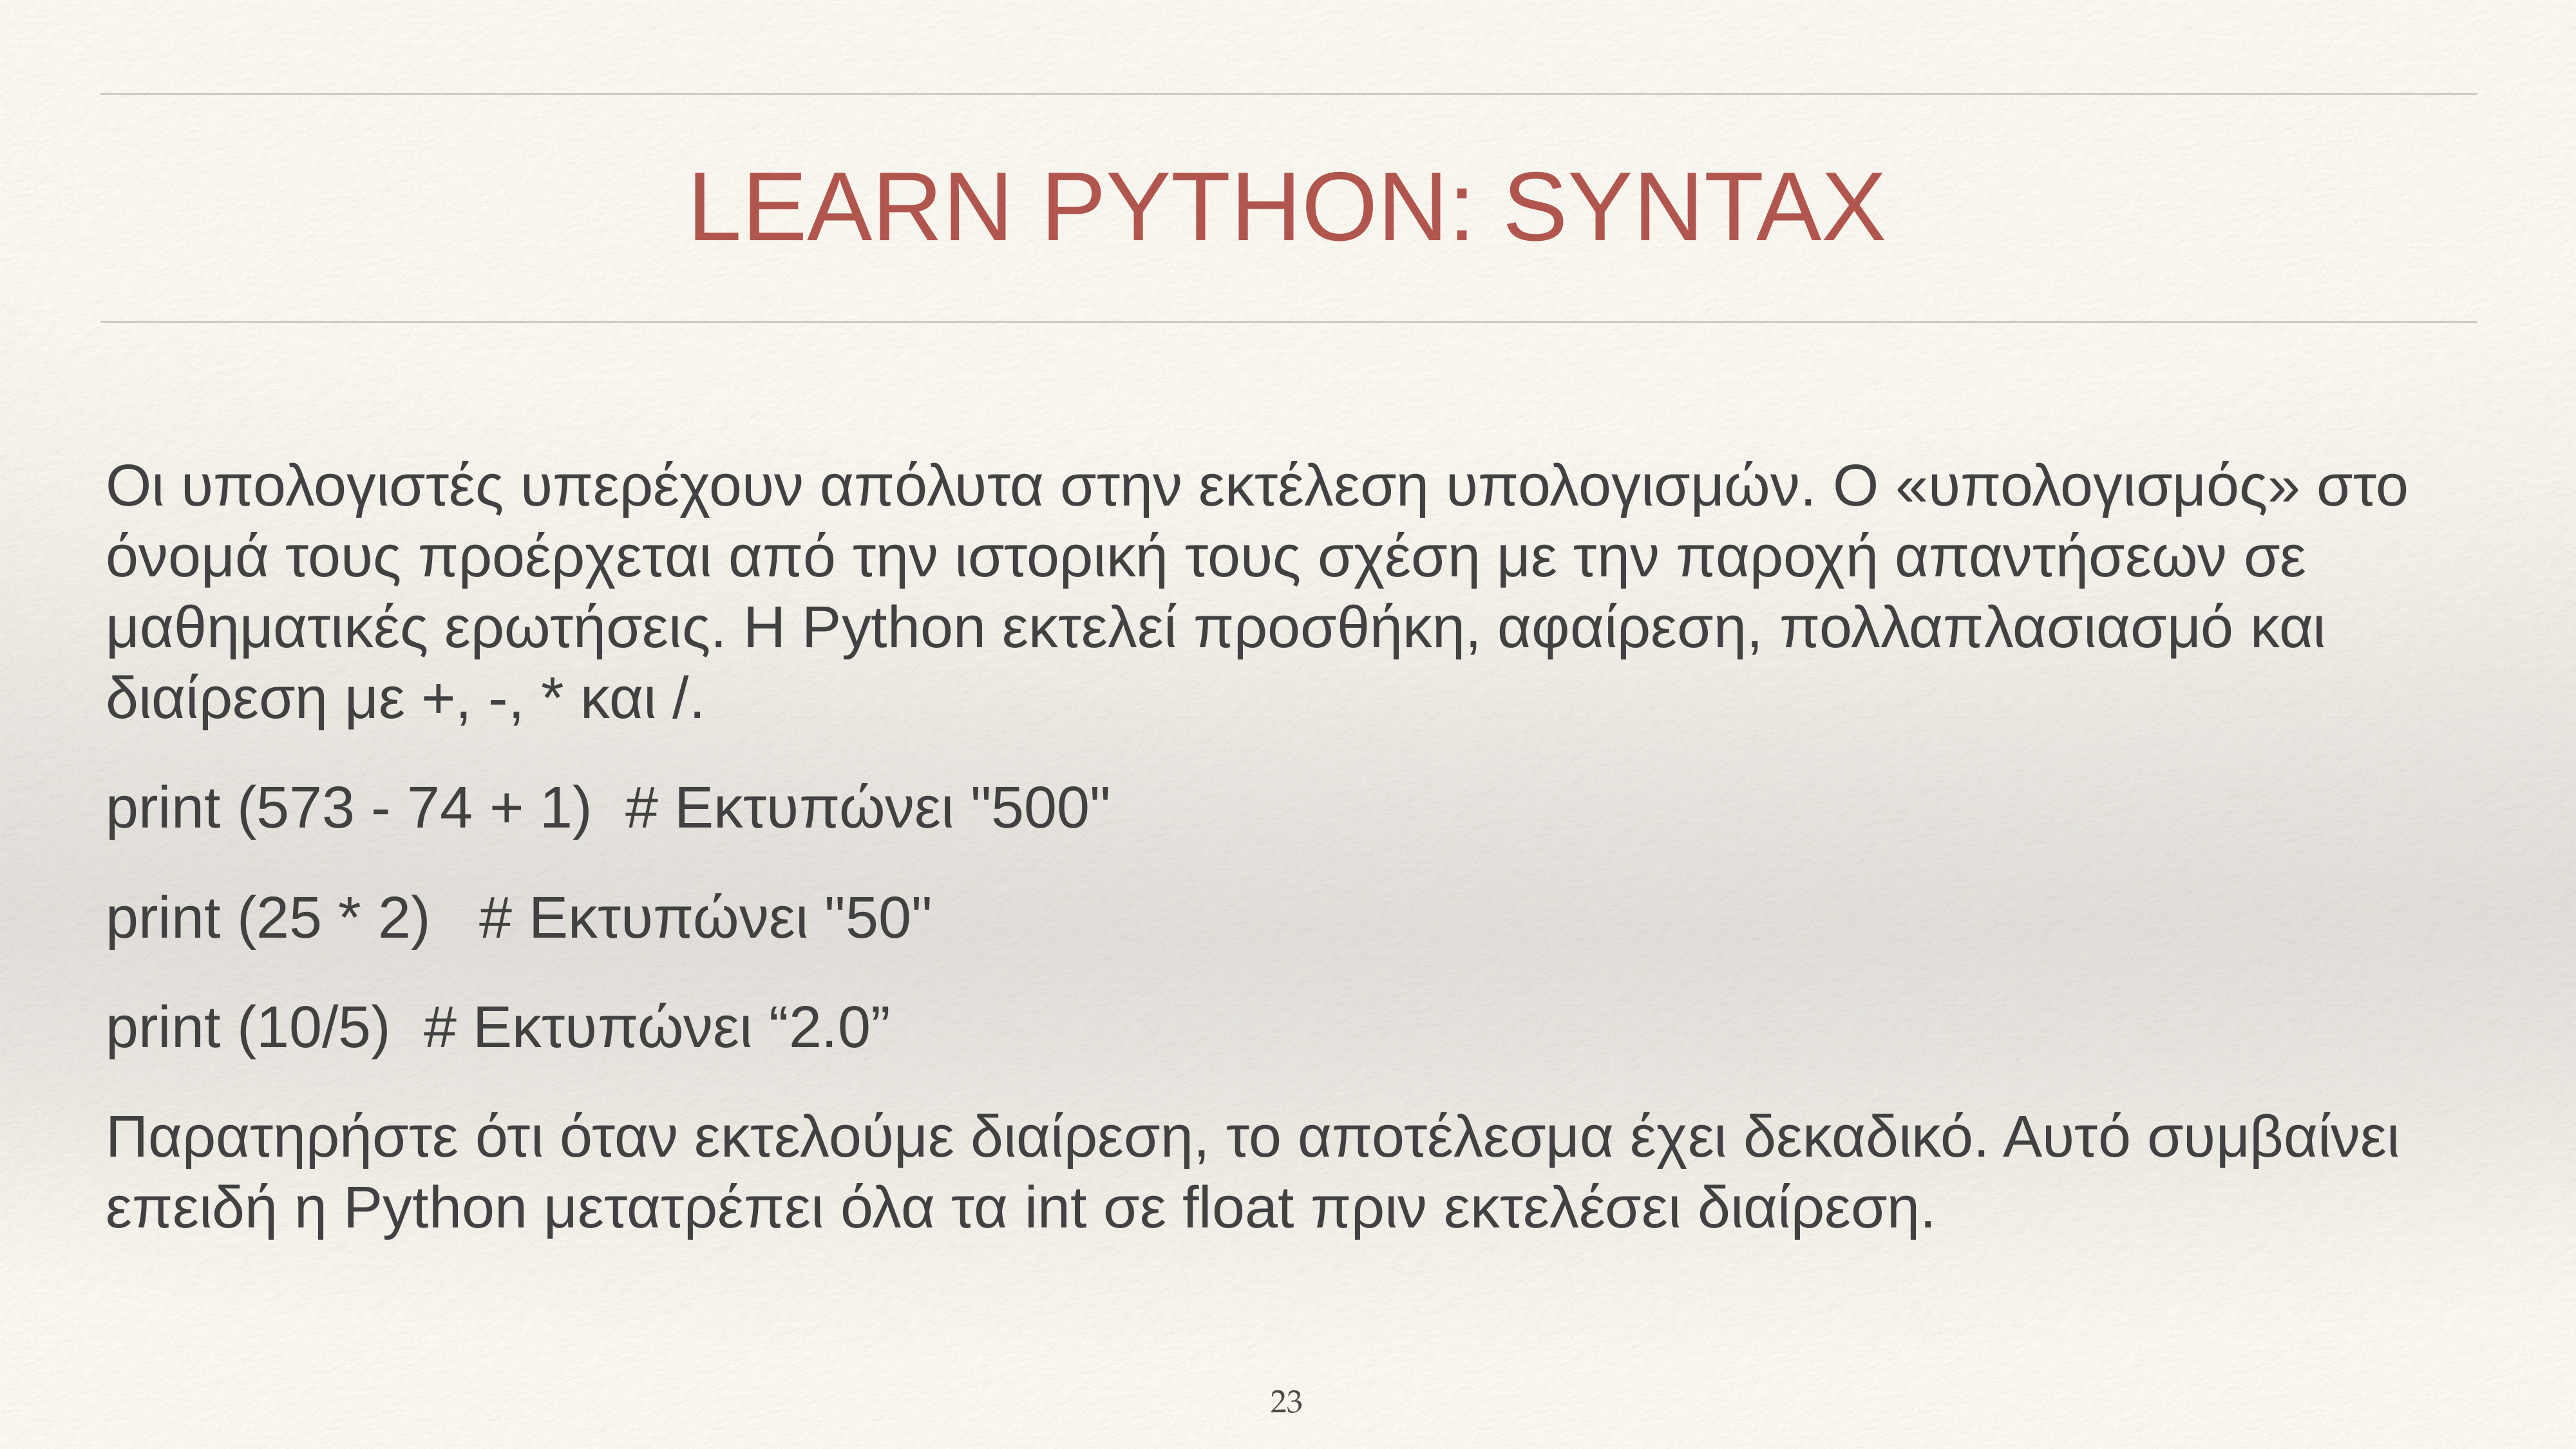

23
# LEARN PYTHON: SYNTAX
Οι υπολογιστές υπερέχουν απόλυτα στην εκτέλεση υπολογισμών. Ο «υπολογισμός» στο όνομά τους προέρχεται από την ιστορική τους σχέση με την παροχή απαντήσεων σε μαθηματικές ερωτήσεις. Η Python εκτελεί προσθήκη, αφαίρεση, πολλαπλασιασμό και διαίρεση με +, -, * και /.
print (573 - 74 + 1)  # Εκτυπώνει "500"
print (25 * 2)   # Εκτυπώνει "50"
print (10/5)  # Εκτυπώνει “2.0”
Παρατηρήστε ότι όταν εκτελούμε διαίρεση, το αποτέλεσμα έχει δεκαδικό. Αυτό συμβαίνει επειδή η Python μετατρέπει όλα τα int σε float πριν εκτελέσει διαίρεση.